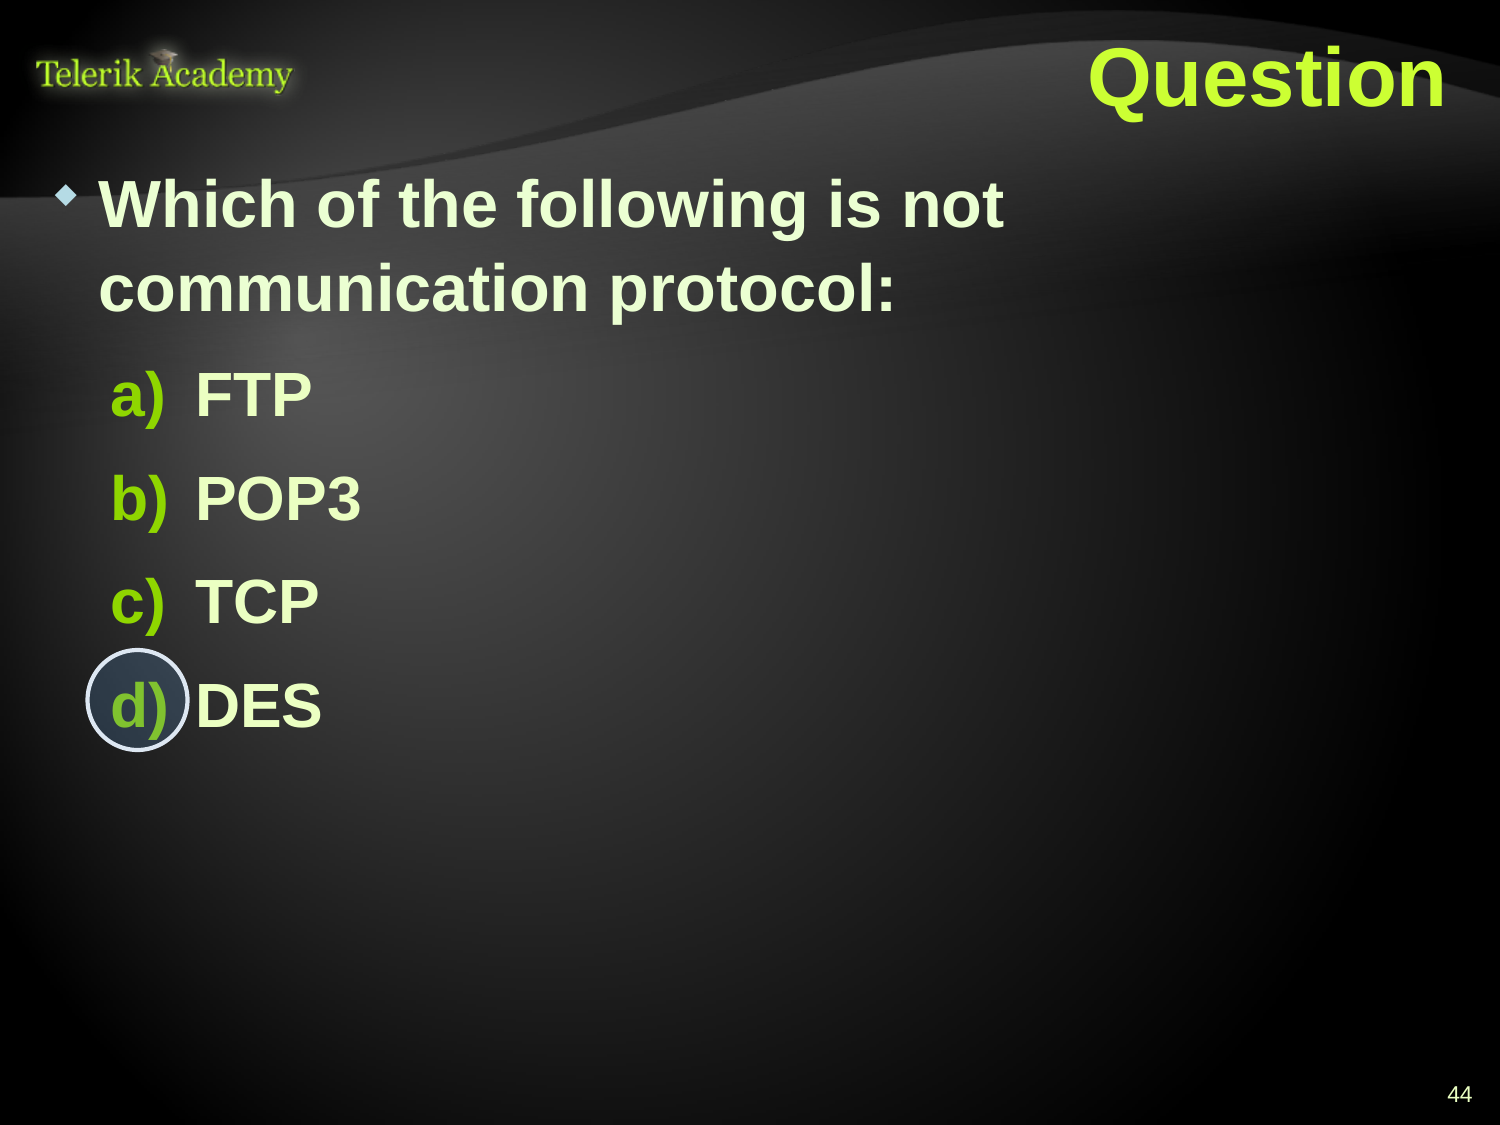

# Question
Which of the following is not communication protocol:
FTP
POP3
TCP
DES

44